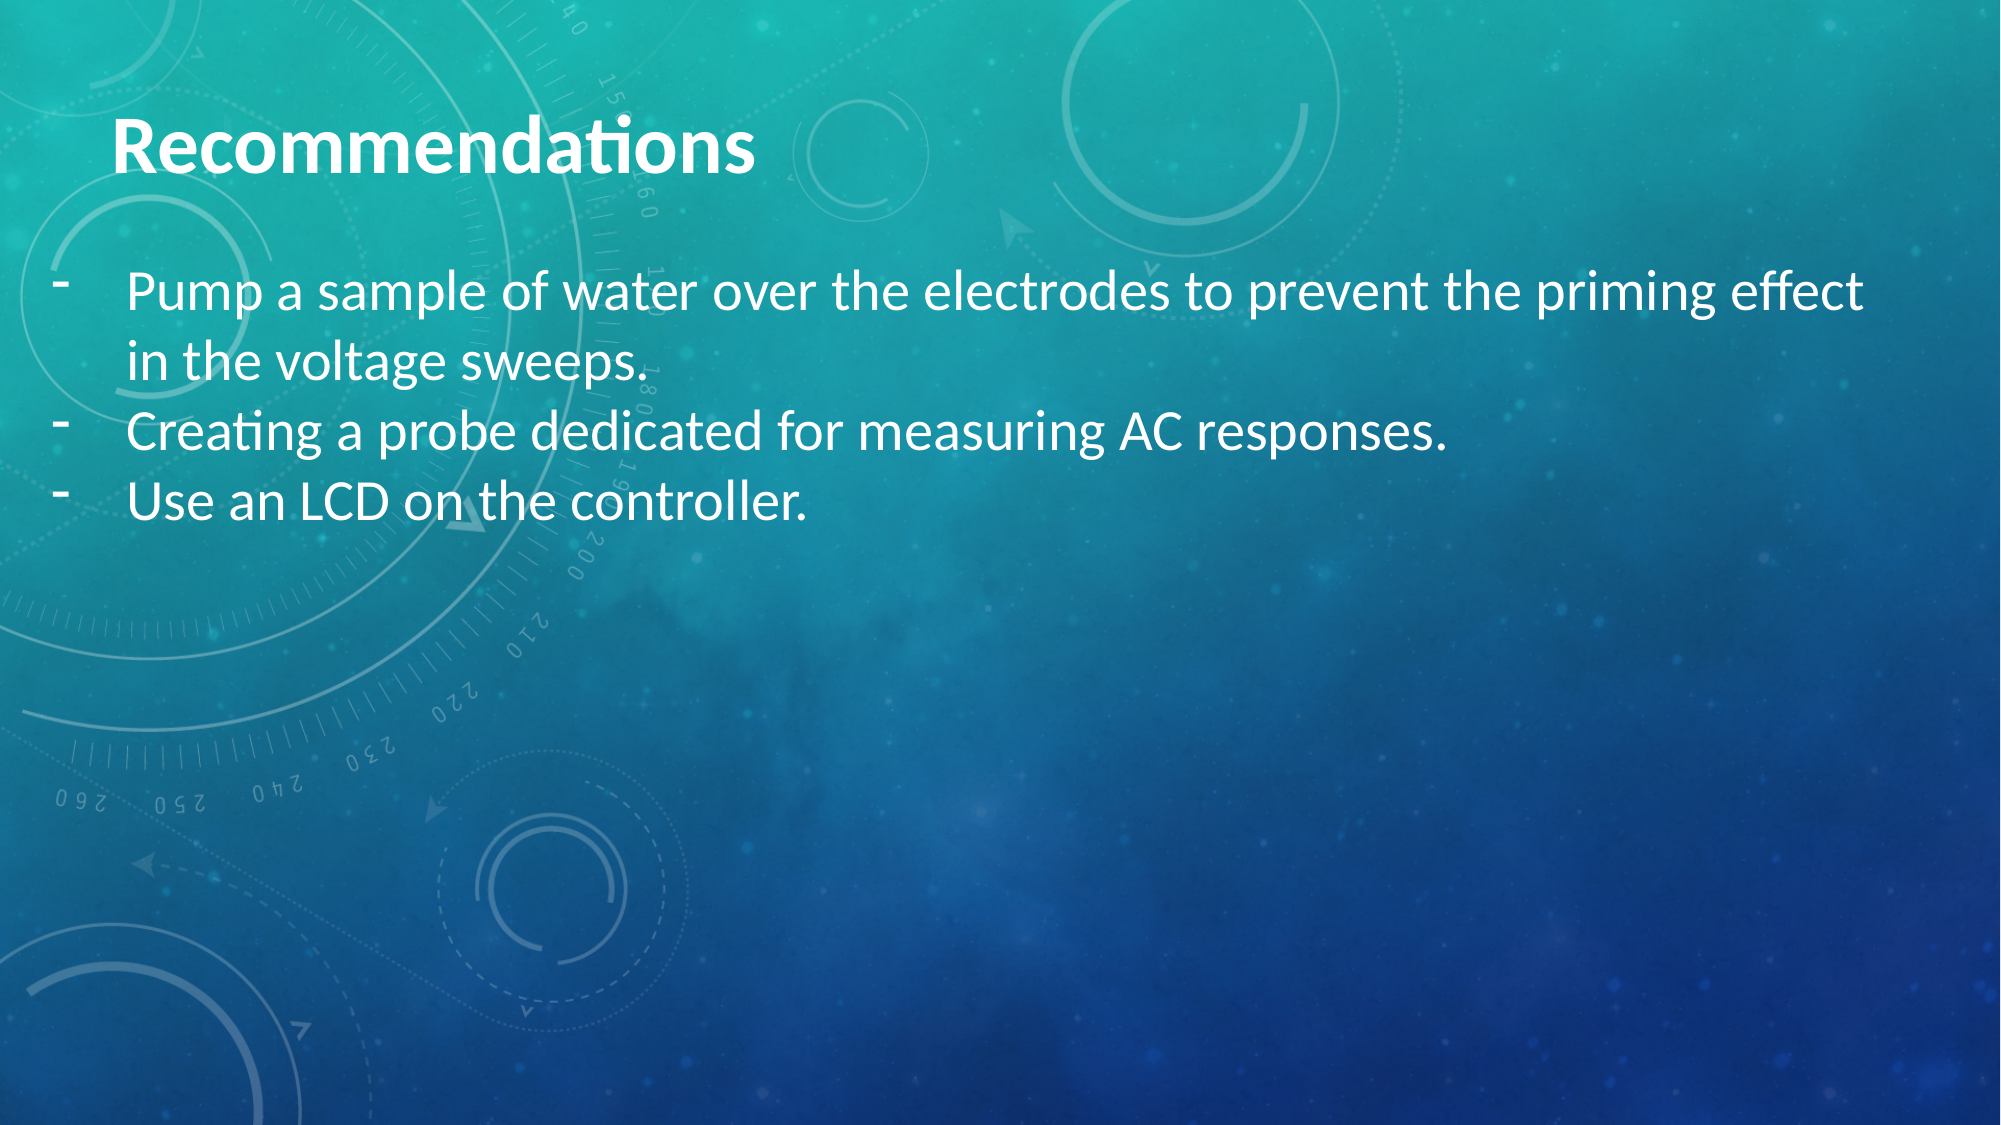

Recommendations
Pump a sample of water over the electrodes to prevent the priming effect in the voltage sweeps.
Creating a probe dedicated for measuring AC responses.
Use an LCD on the controller.